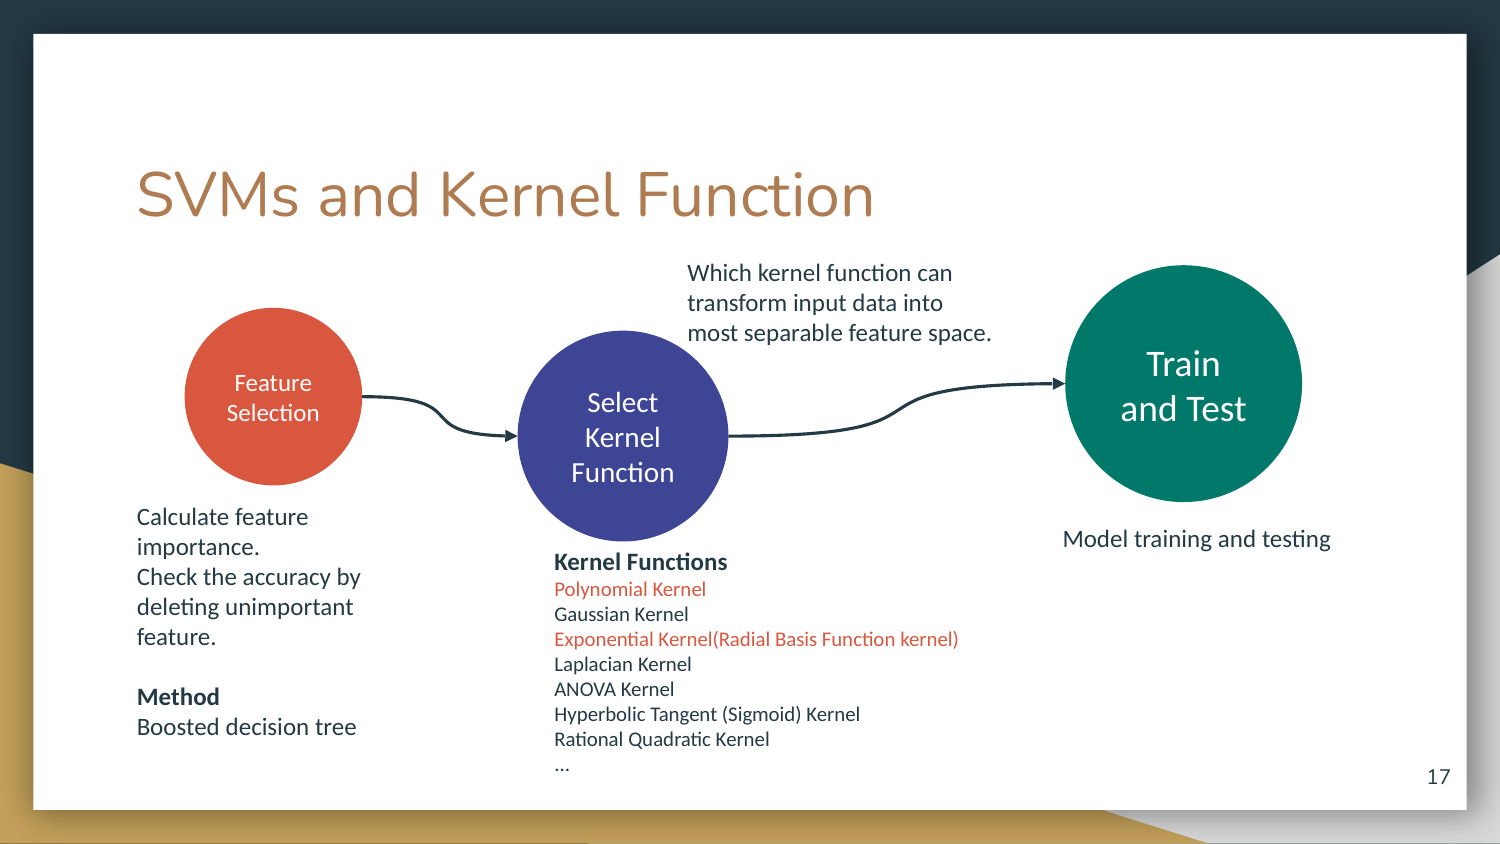

# SVMs and Kernel Function

Which kernel function can transform input data into most separable feature space.

Train and Test
Feature Selection
Select Kernel Function
Calculate feature importance.
Check the accuracy by deleting unimportant feature.

Method
Boosted decision tree

Model training and testing

Kernel Functions
Polynomial Kernel
Gaussian Kernel
Exponential Kernel(Radial Basis Function kernel)
Laplacian Kernel
ANOVA Kernel
Hyperbolic Tangent (Sigmoid) Kernel
Rational Quadratic Kernel
...

17